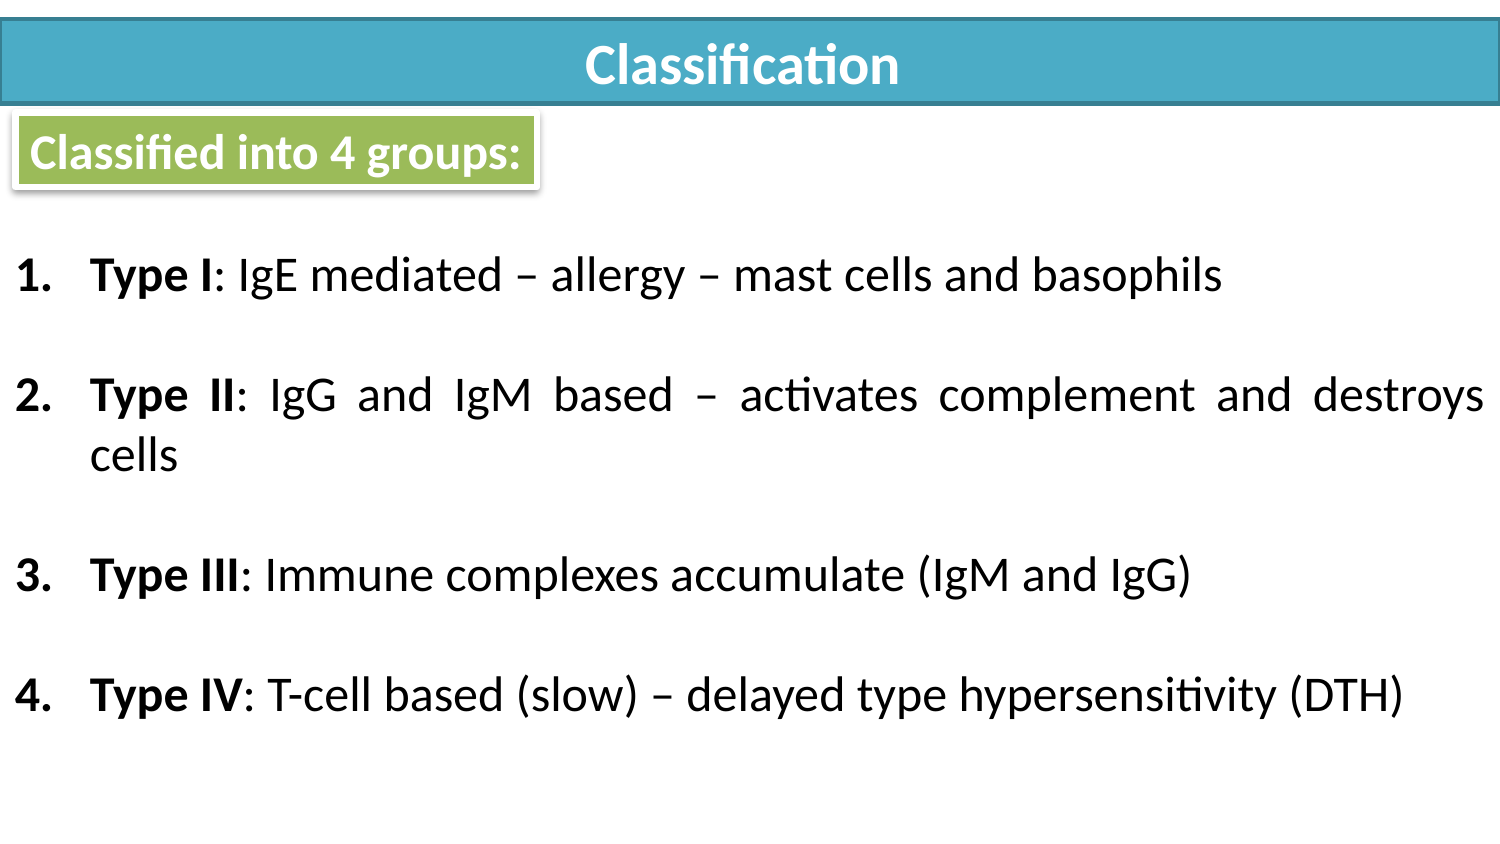

Classification
Classified into 4 groups:
Type I: IgE mediated – allergy – mast cells and basophils

Type II: IgG and IgM based – activates complement and destroys cells

Type III: Immune complexes accumulate (IgM and IgG)

Type IV: T-cell based (slow) – delayed type hypersensitivity (DTH)